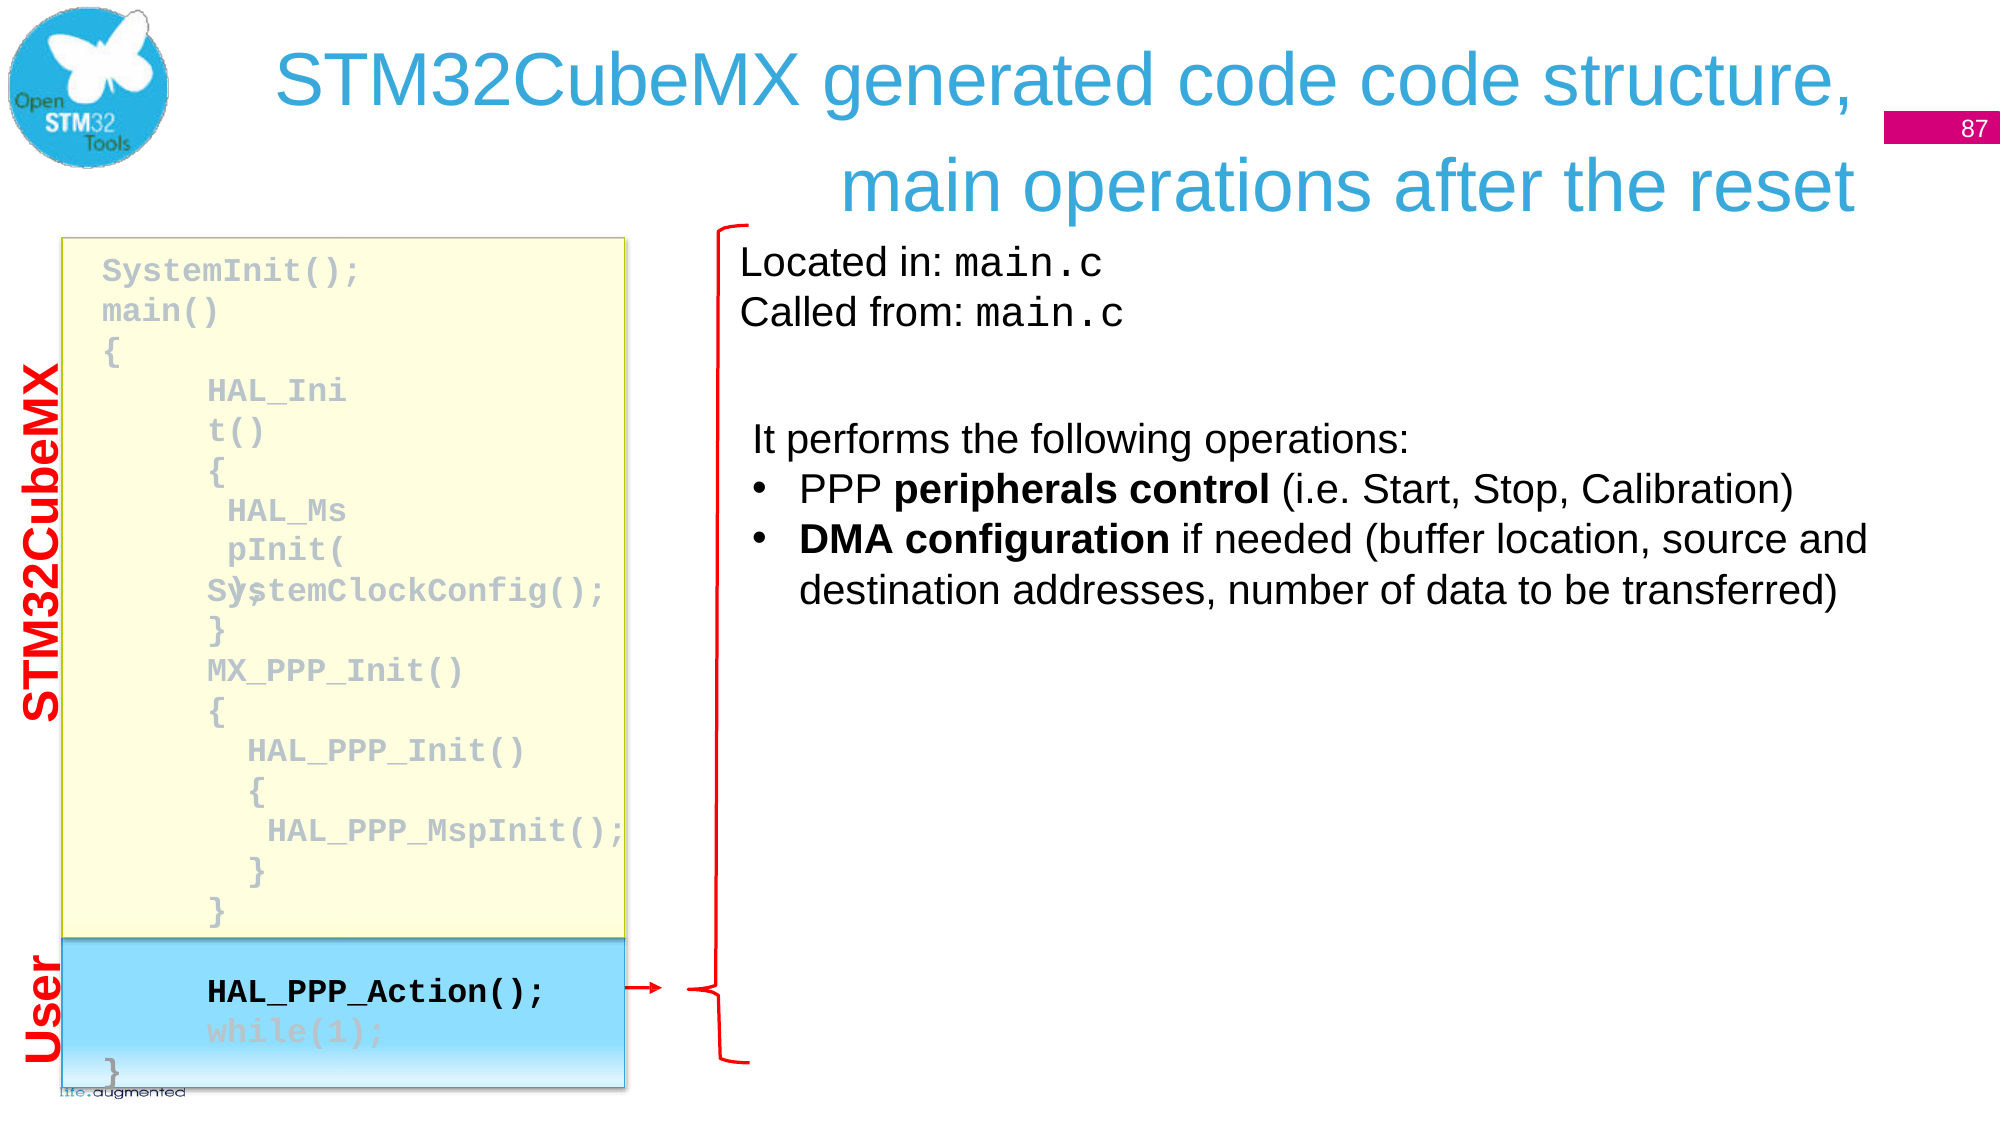

# STM32CubeMX generated code code structure, main operations after the reset
14

87

Located in: main.c
Called from: main.c

SystemInit(); main()
{
HAL_Init()
{
HAL_MspInit();
}
STM32CubeMX
It performs the following operations:
PPP peripherals control (i.e. Start, Stop, Calibration)
DMA configuration if needed (buffer location, source and destination addresses, number of data to be transferred)
SystemClockConfig();
MX_PPP_Init()
{
HAL_PPP_Init()
{
HAL_PPP_MspInit();
}
}

HAL_PPP_Action(); while(1);
}

User